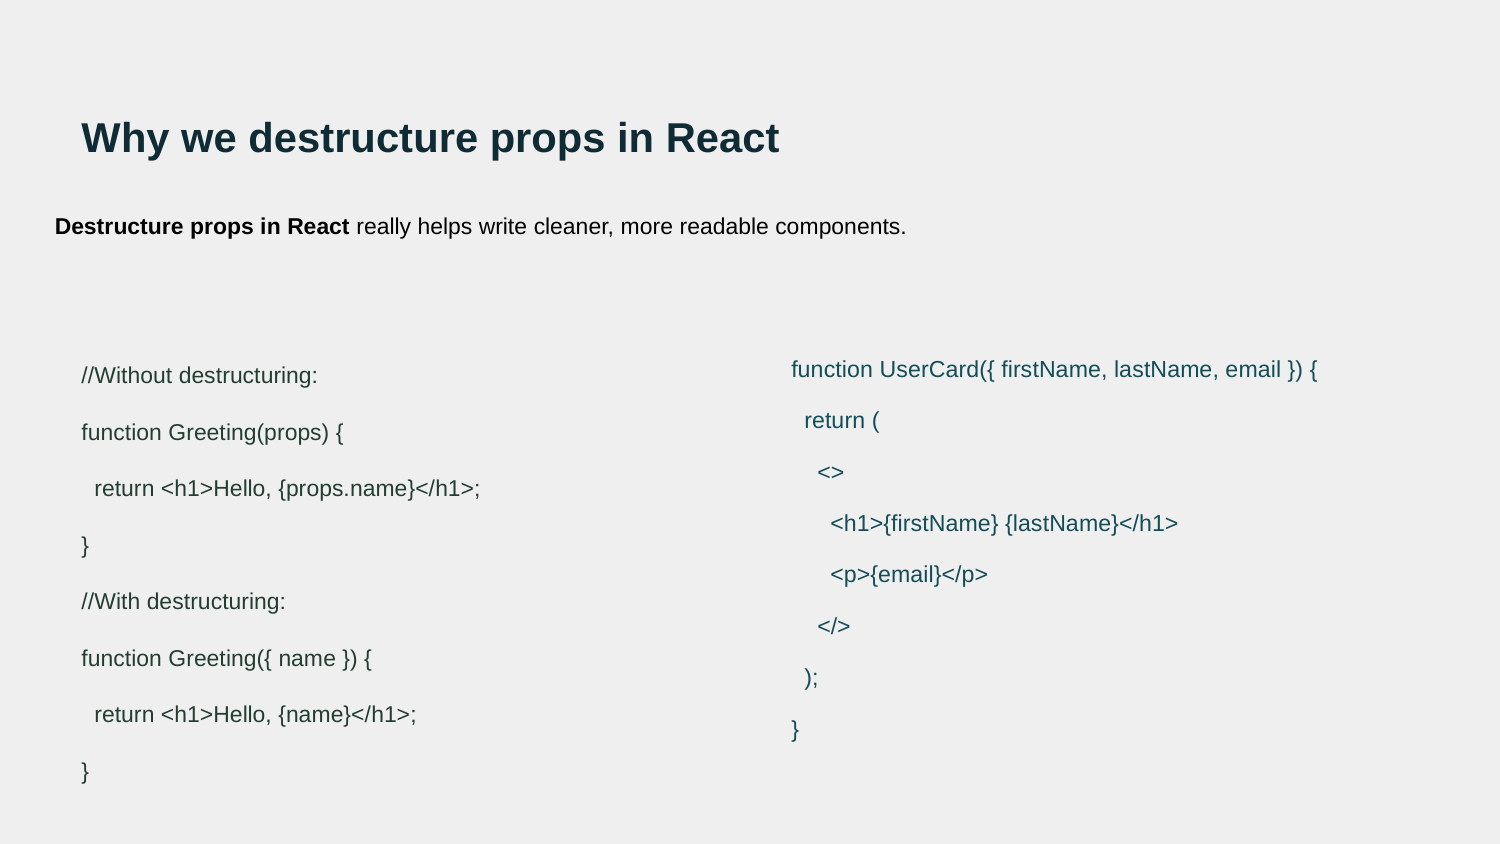

# Why we destructure props in React
Destructure props in React really helps write cleaner, more readable components.
//Without destructuring:
function Greeting(props) {
  return <h1>Hello, {props.name}</h1>;
}
//With destructuring:
function Greeting({ name }) {
  return <h1>Hello, {name}</h1>;
}
function UserCard({ firstName, lastName, email }) {
  return (
    <>
      <h1>{firstName} {lastName}</h1>
      <p>{email}</p>
    </>
  );
}